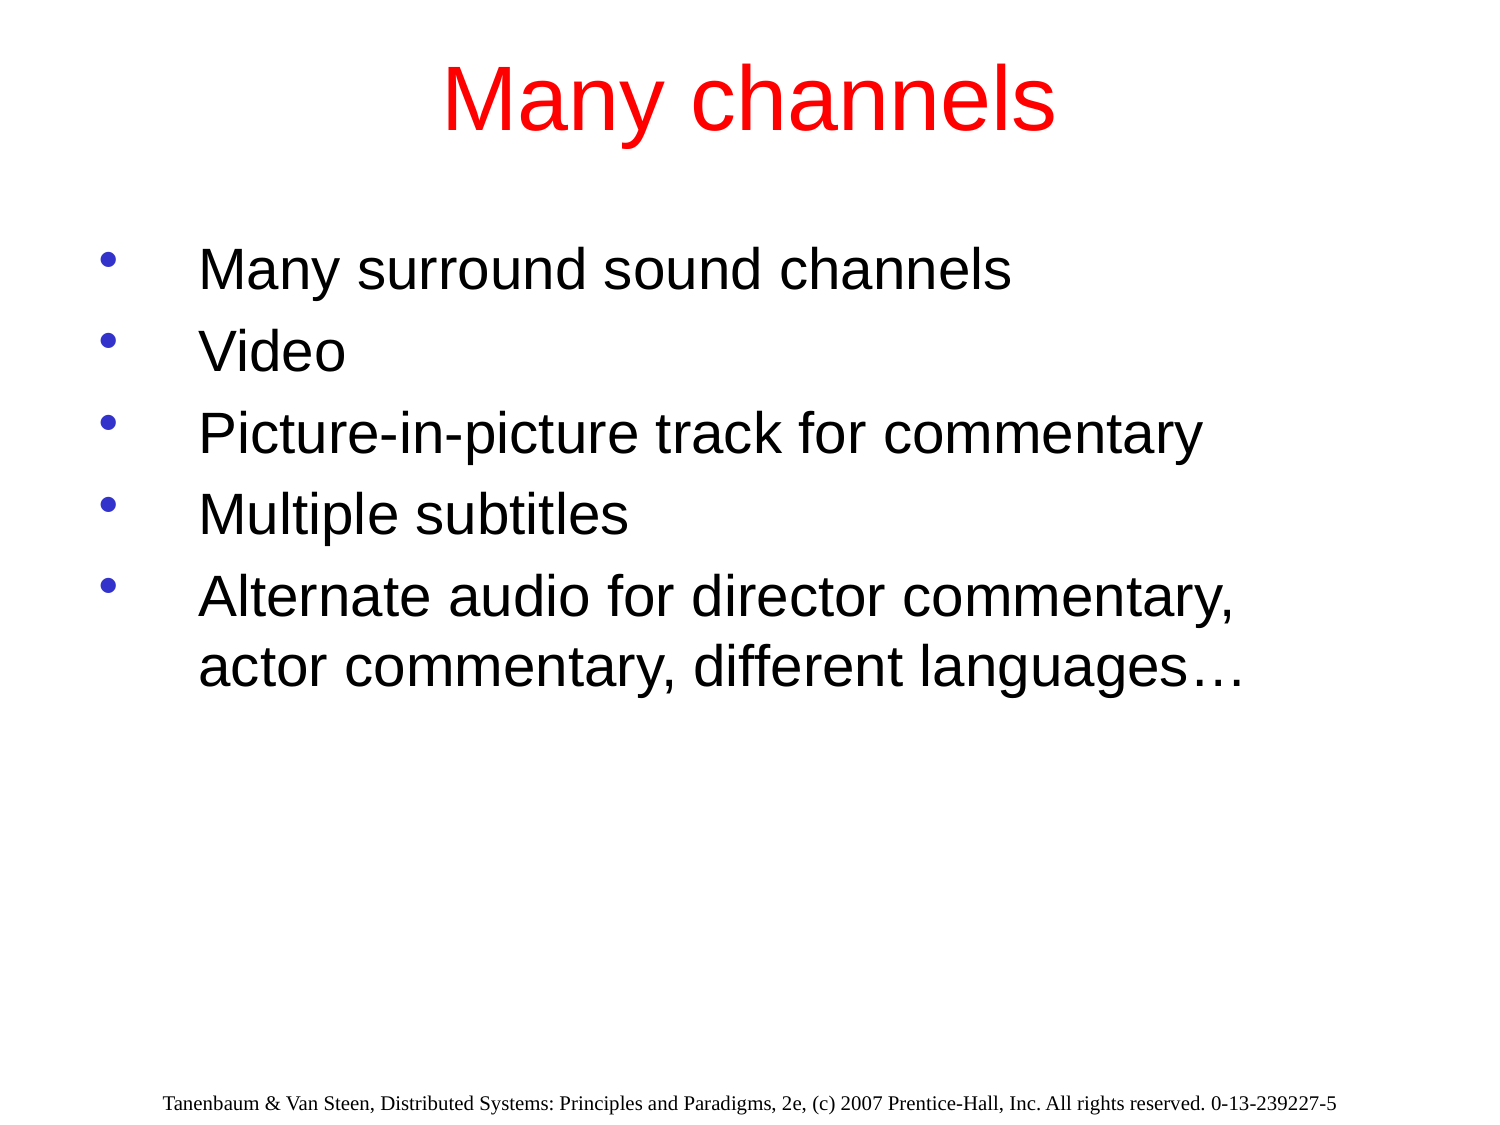

# Many channels
Many surround sound channels
Video
Picture-in-picture track for commentary
Multiple subtitles
Alternate audio for director commentary, actor commentary, different languages…
Tanenbaum & Van Steen, Distributed Systems: Principles and Paradigms, 2e, (c) 2007 Prentice-Hall, Inc. All rights reserved. 0-13-239227-5